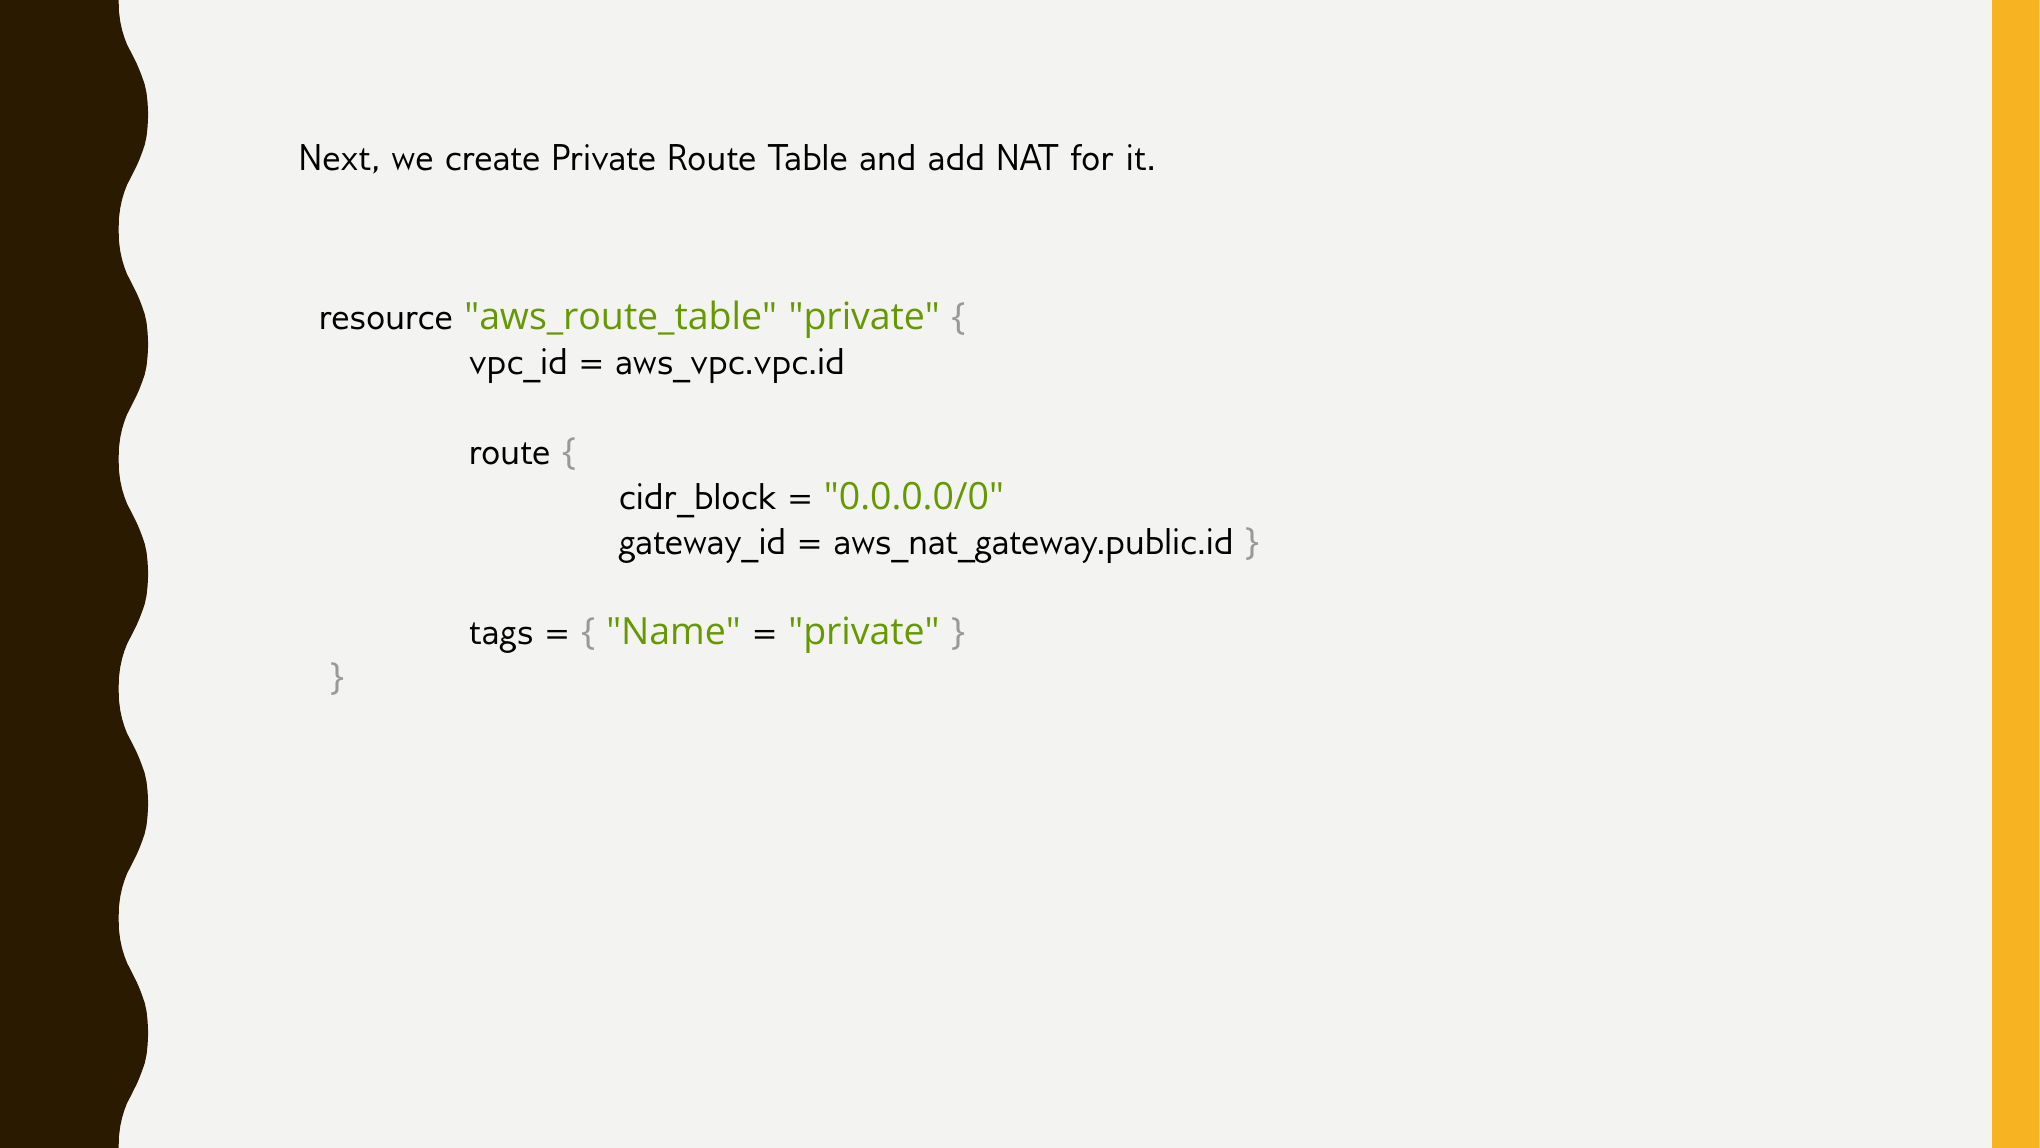

Next, we create Private Route Table and add NAT for it.
resource "aws_route_table" "private" {
	vpc_id = aws_vpc.vpc.id

	route {
		cidr_block = "0.0.0.0/0"
		gateway_id = aws_nat_gateway.public.id }

	tags = { "Name" = "private" }
 }